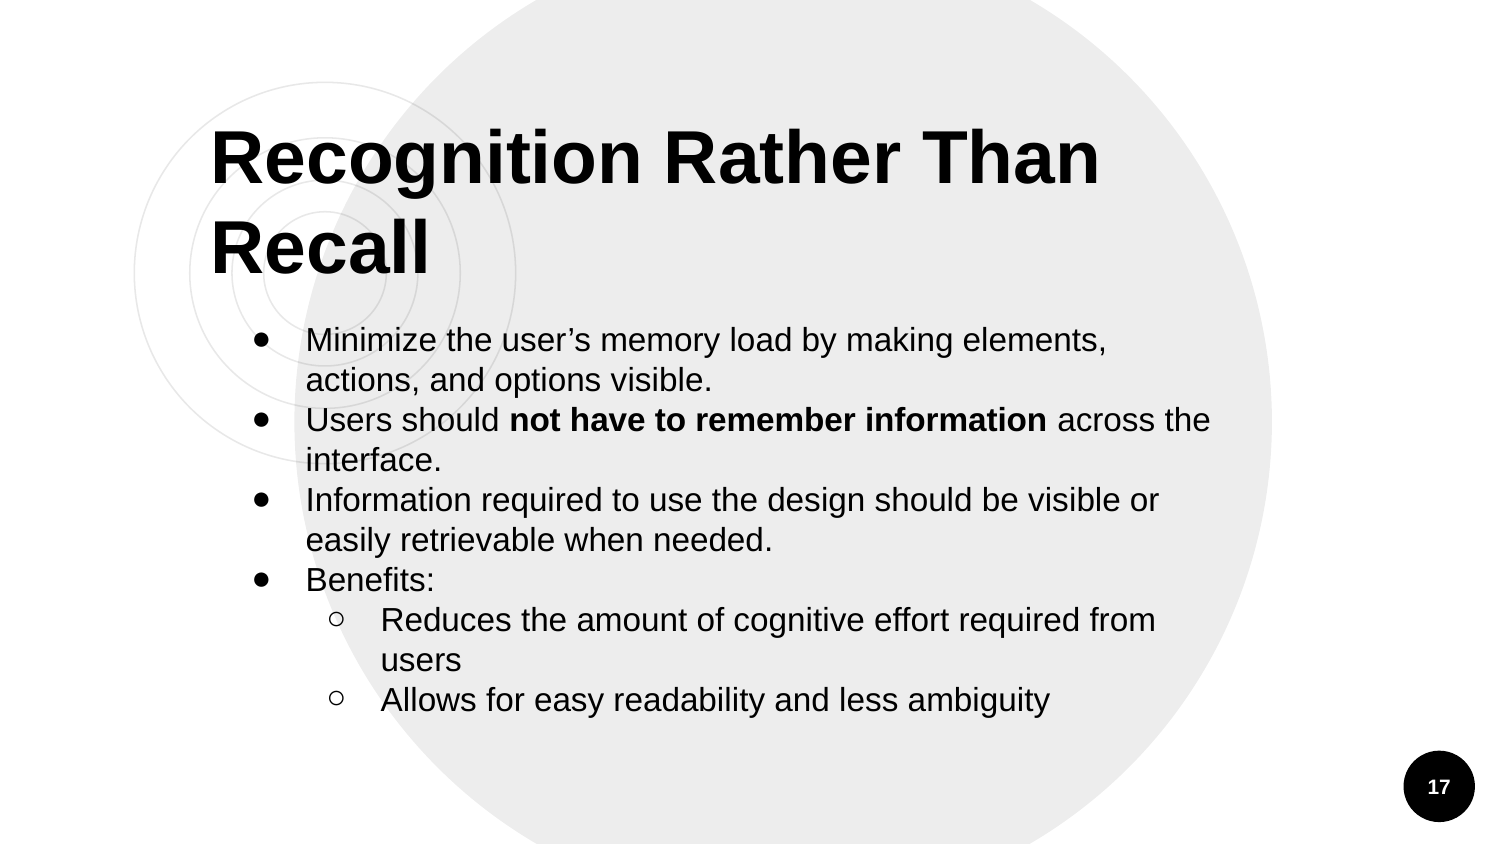

Recognition Rather Than Recall
Minimize the user’s memory load by making elements, actions, and options visible.
Users should not have to remember information across the interface.
Information required to use the design should be visible or easily retrievable when needed.
Benefits:
Reduces the amount of cognitive effort required from users
Allows for easy readability and less ambiguity
17